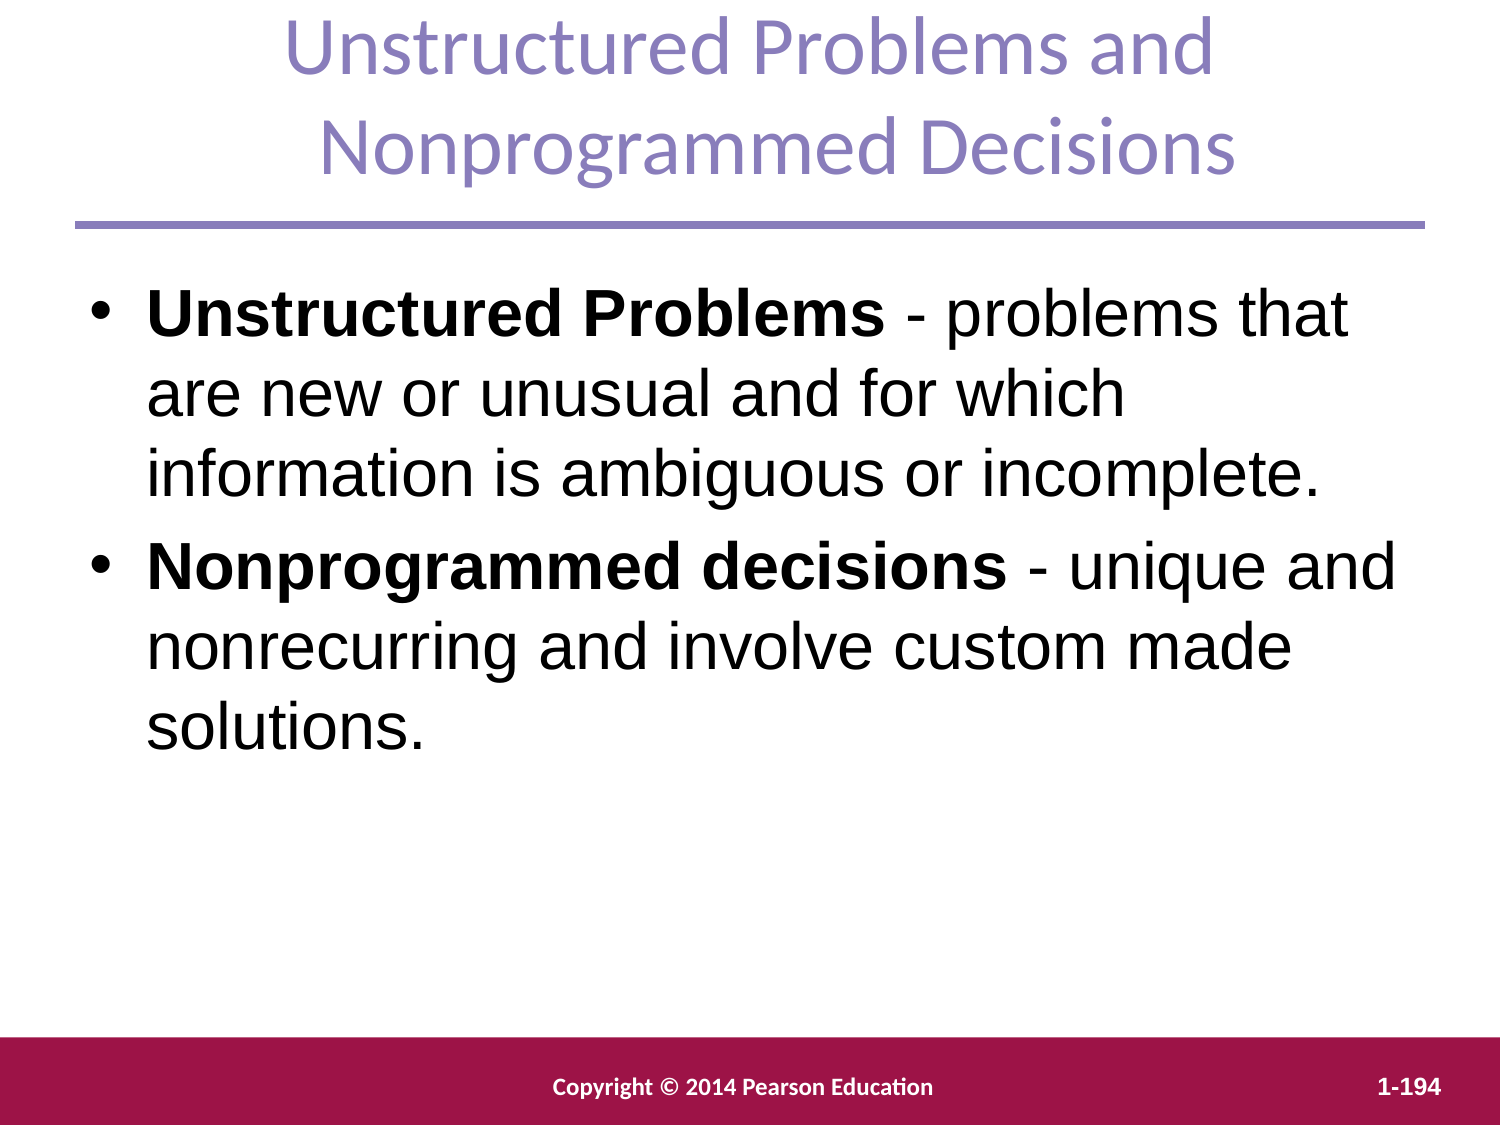

Unstructured Problems and Nonprogrammed Decisions
Unstructured Problems - problems that are new or unusual and for which information is ambiguous or incomplete.
Nonprogrammed decisions - unique and nonrecurring and involve custom made solutions.